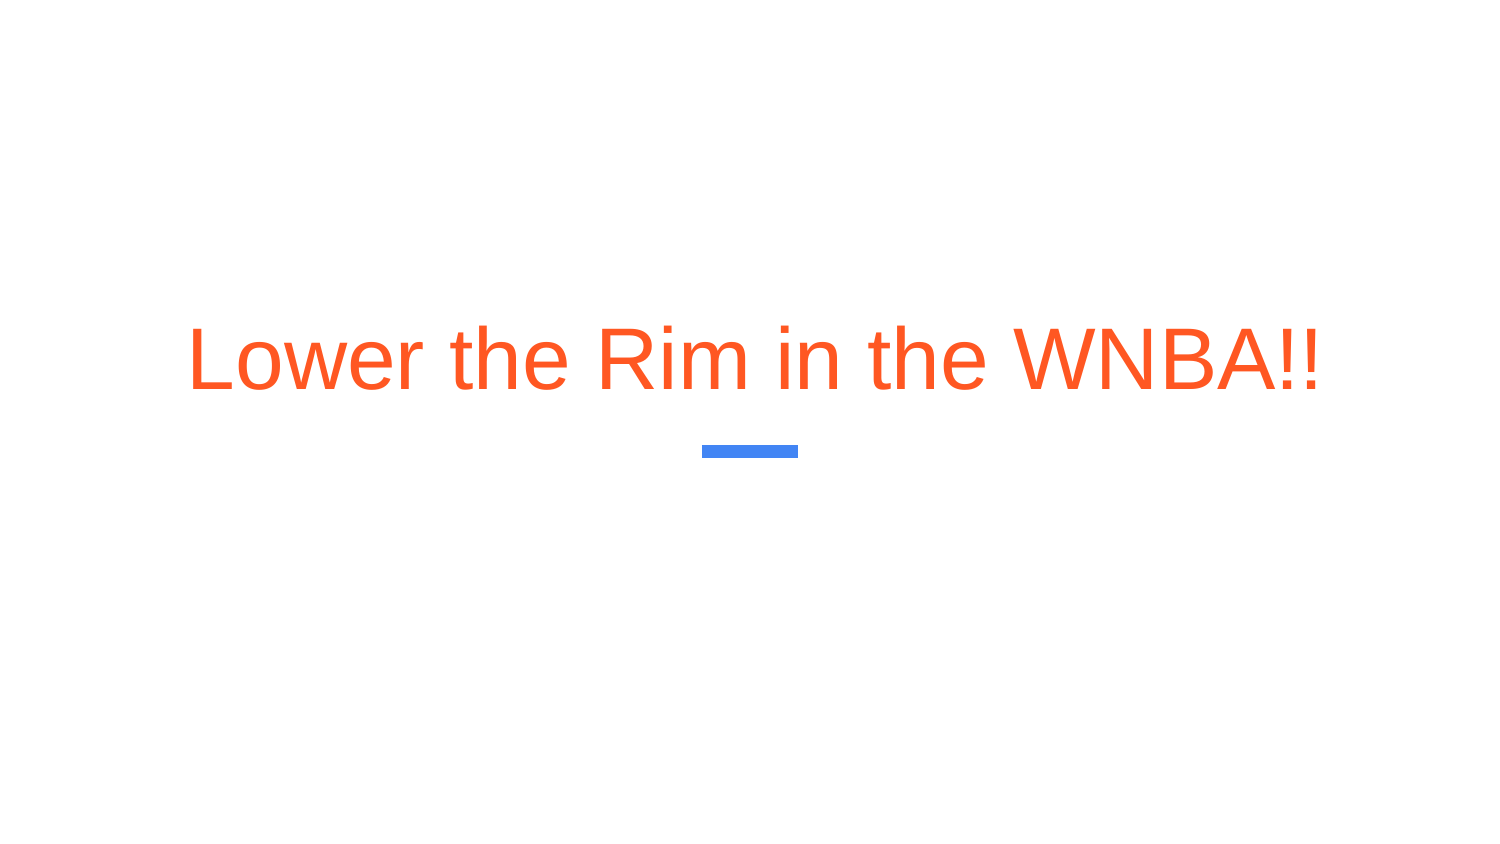

# Lower the Rim in the WNBA!!